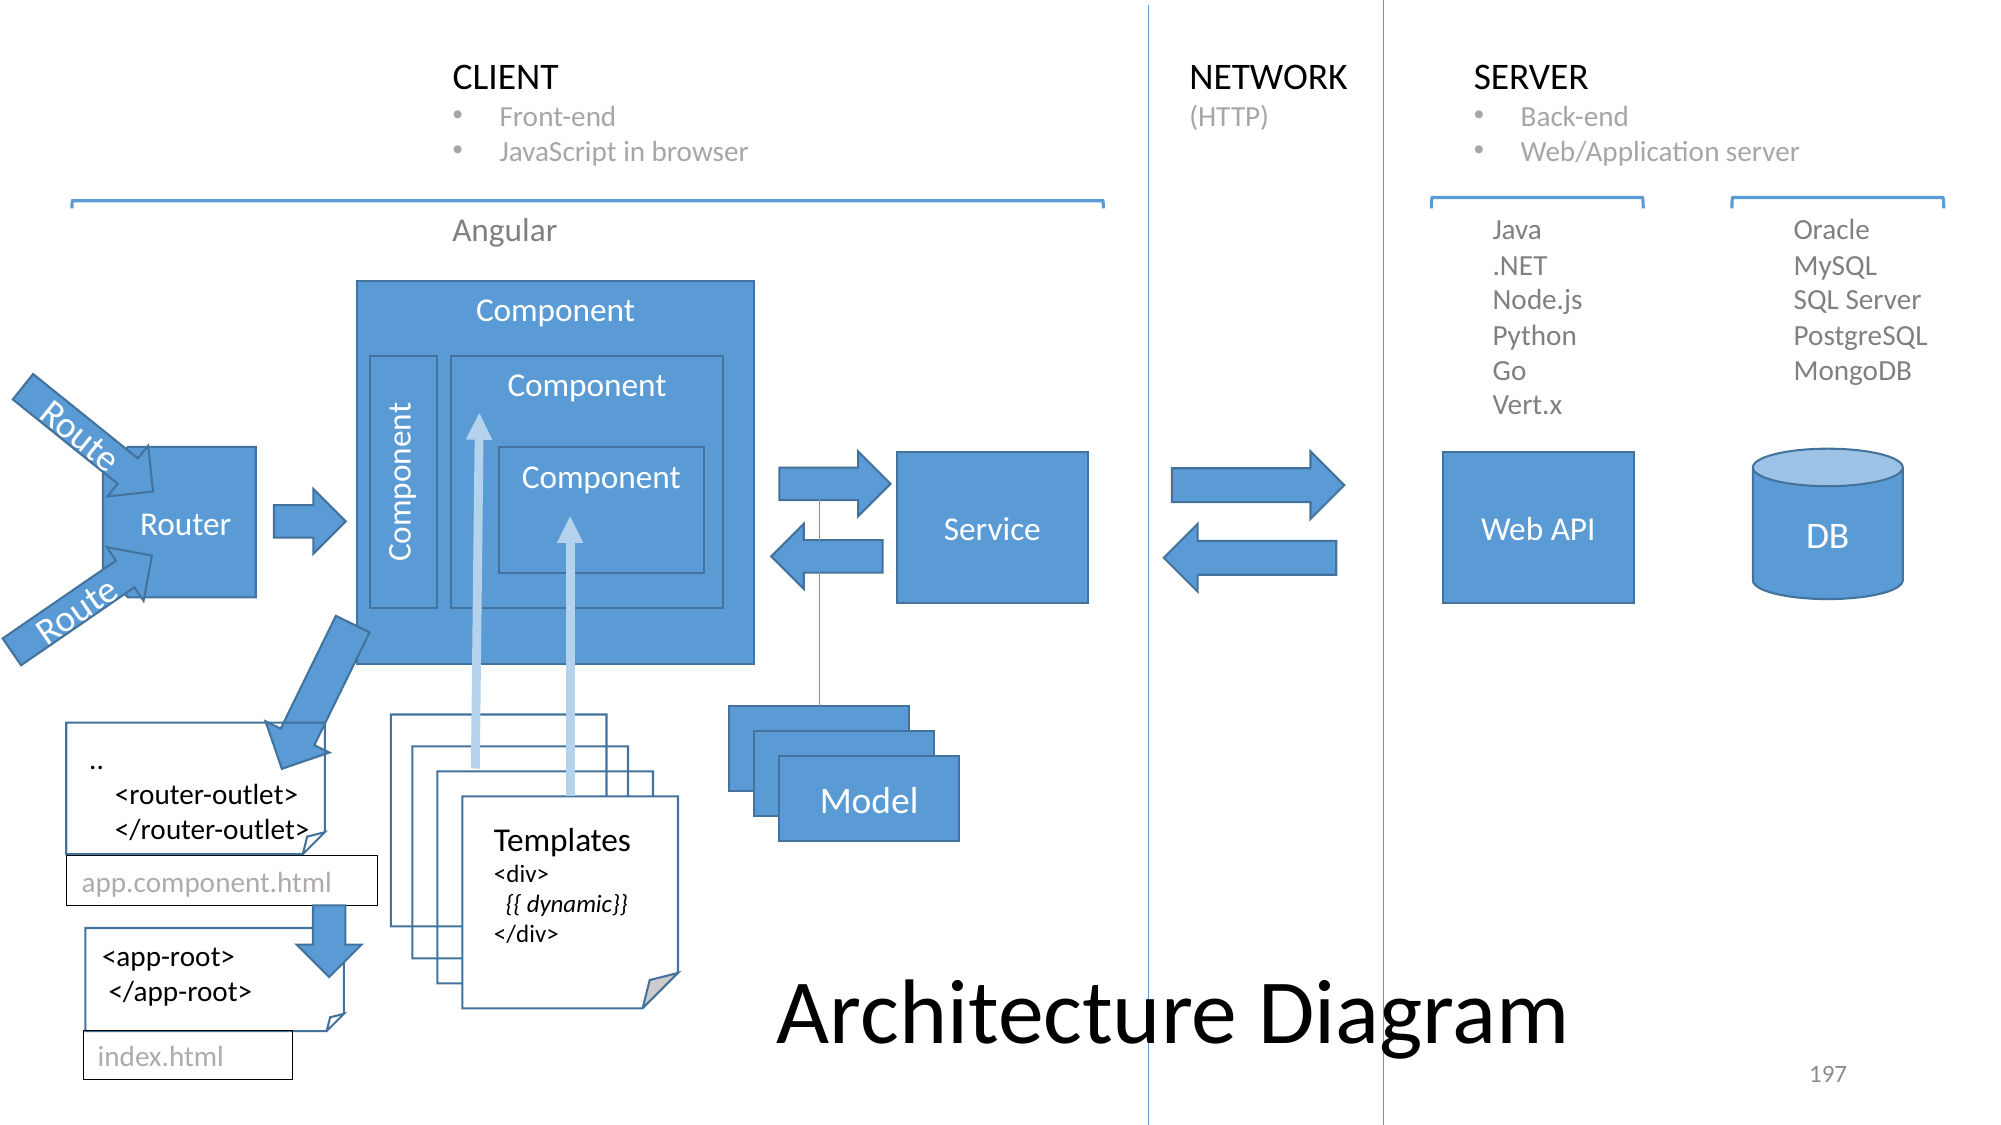

CLIENT
Front-end
JavaScript in browser
NETWORK
(HTTP)
SERVER
Back-end
Web/Application server

Angular
Java
.NET
Node.js
Python
Go
Vert.x
Oracle
MySQL
SQL Server
PostgreSQL
MongoDB
Component
Component
Component
Route
Router
Component
DB

Service
Web API

Route

Model

Model
..
    <router-outlet>
    </router-outlet>

Model

Templates
<div>
  {{ dynamic}}
</div>
app.component.html

<app-root>
 </app-root>
Architecture Diagram
index.html
197